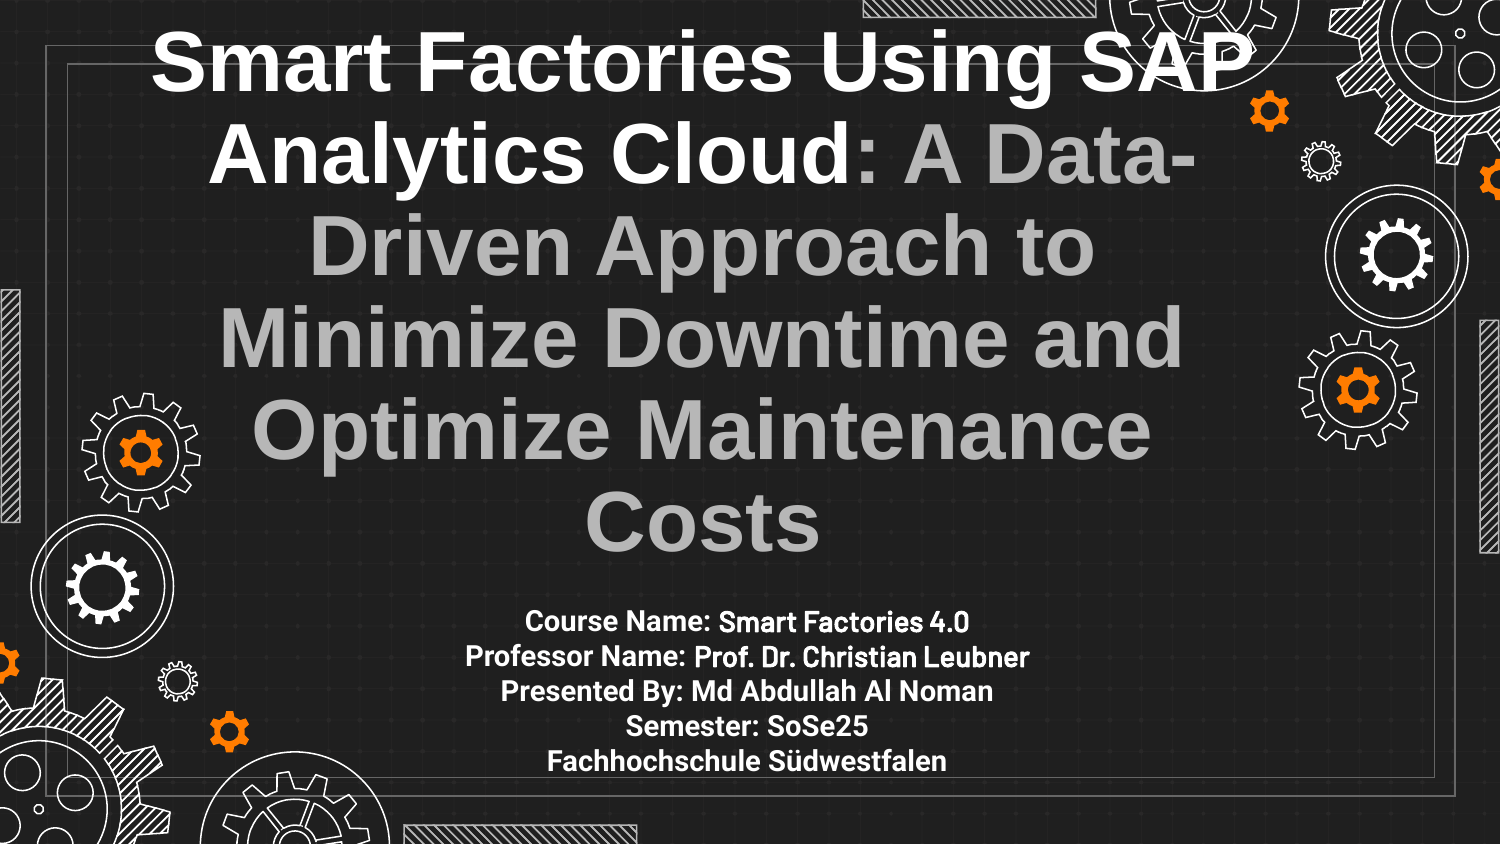

# Predictive Maintenance in Smart Factories Using SAP Analytics Cloud: A Data-Driven Approach to Minimize Downtime and Optimize Maintenance Costs

Course Name: Smart Factories 4.0
Professor Name: Prof. Dr. Christian Leubner
Presented By: Md Abdullah Al Noman
Semester: SoSe25
Fachhochschule Südwestfalen